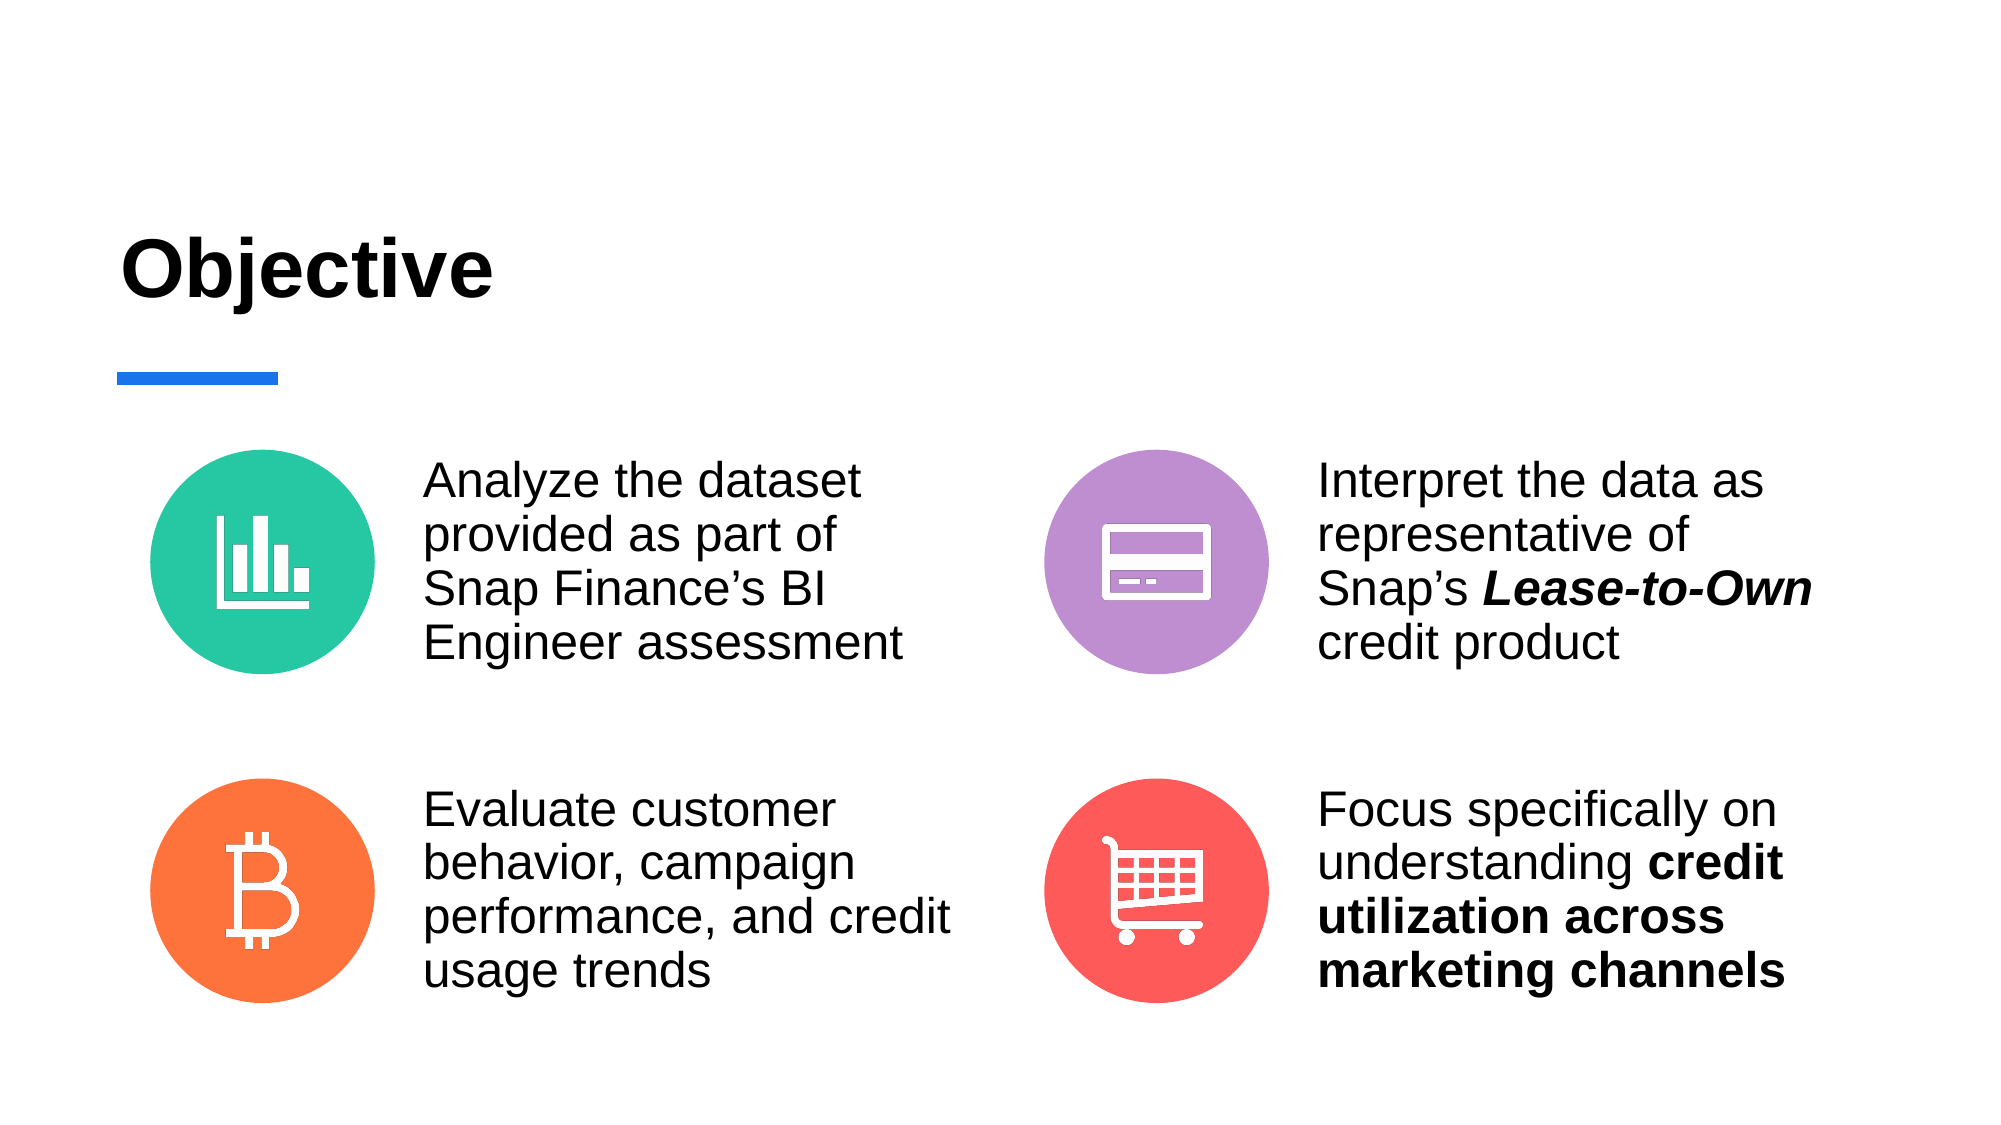

# Objective
Analyze the dataset provided as part of Snap Finance’s BI Engineer assessment
Interpret the data as representative of Snap’s Lease-to-Own credit product
Evaluate customer behavior, campaign performance, and credit usage trends
Focus specifically on understanding credit utilization across marketing channels